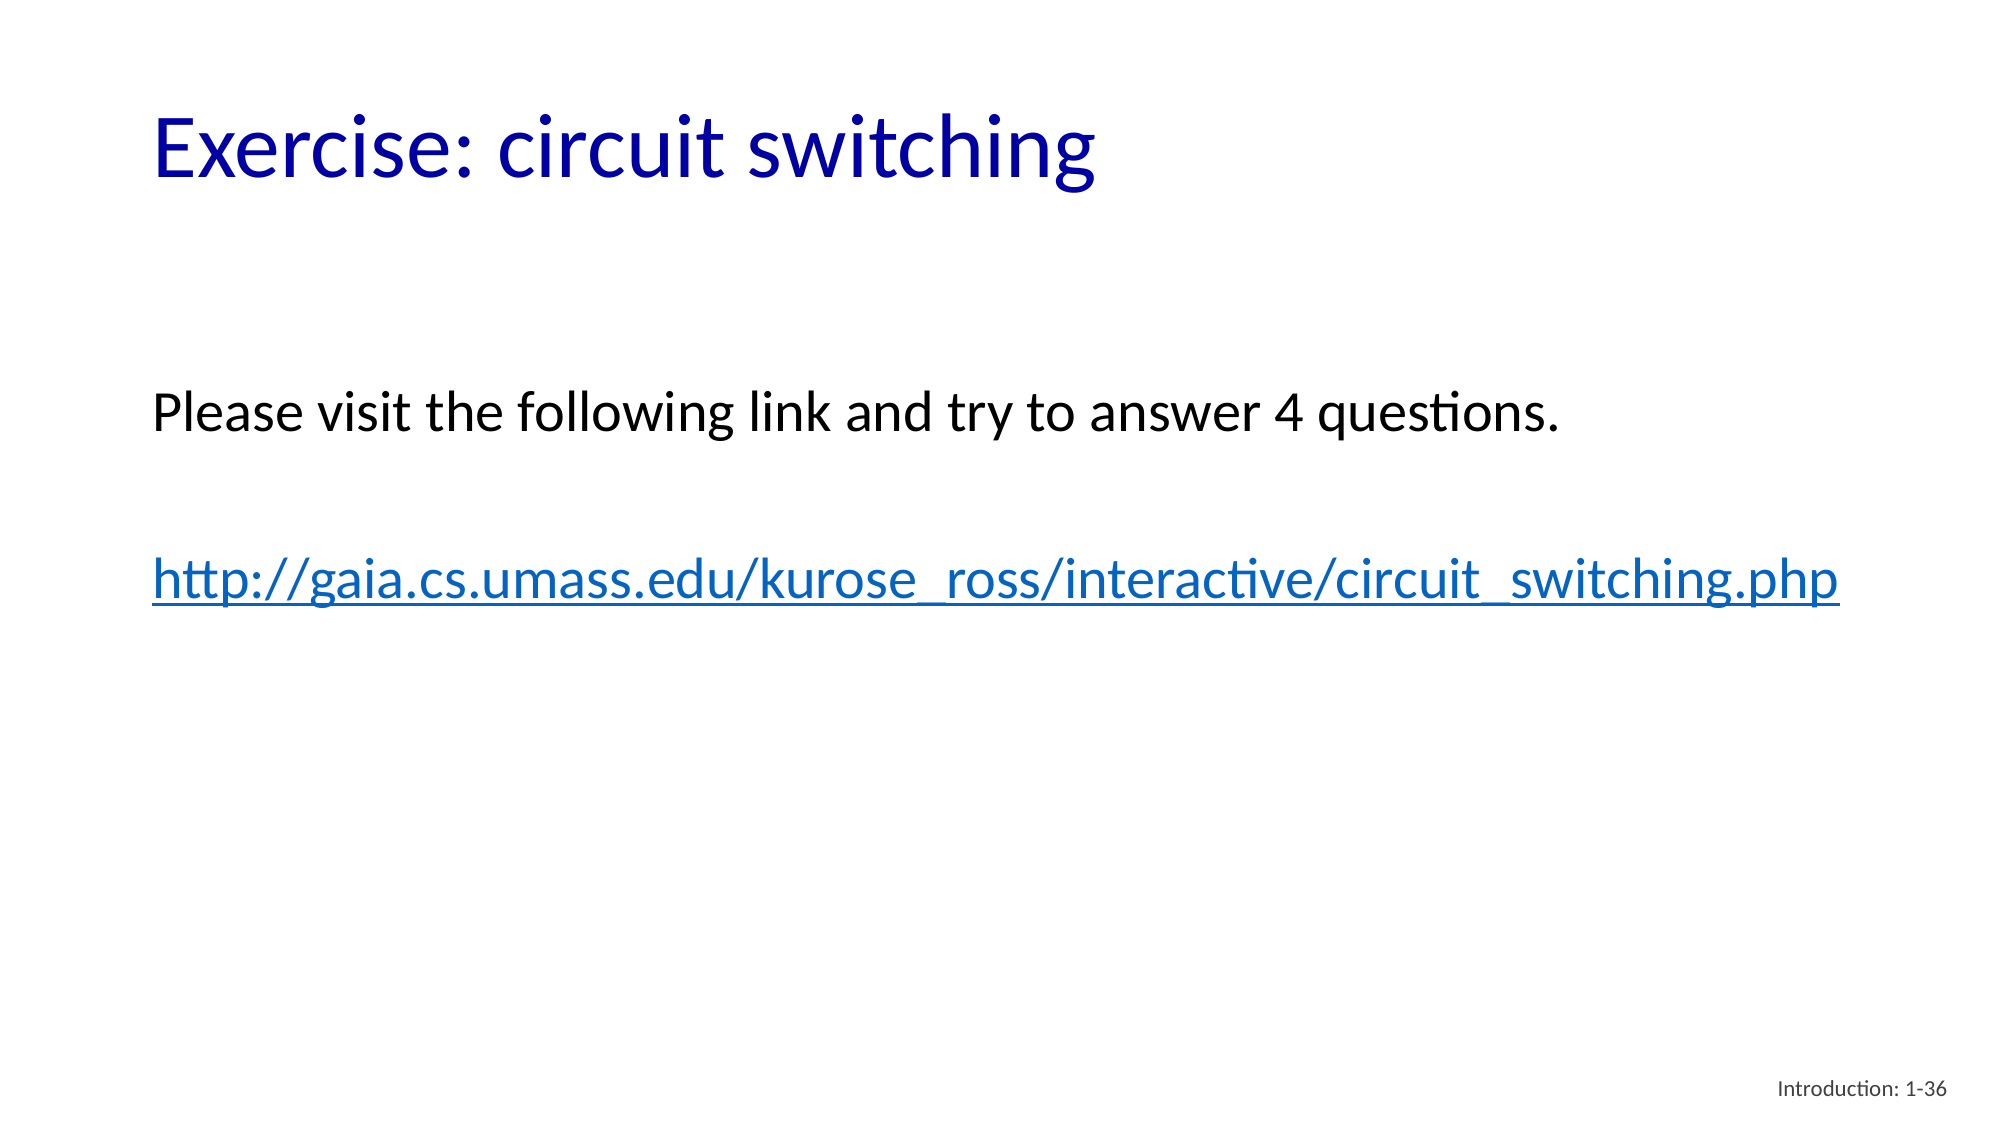

# Exercise: circuit switching

Please visit the following link and try to answer 4 questions.

http://gaia.cs.umass.edu/kurose_ross/interactive/circuit_switching.php

Introduction: 1-36